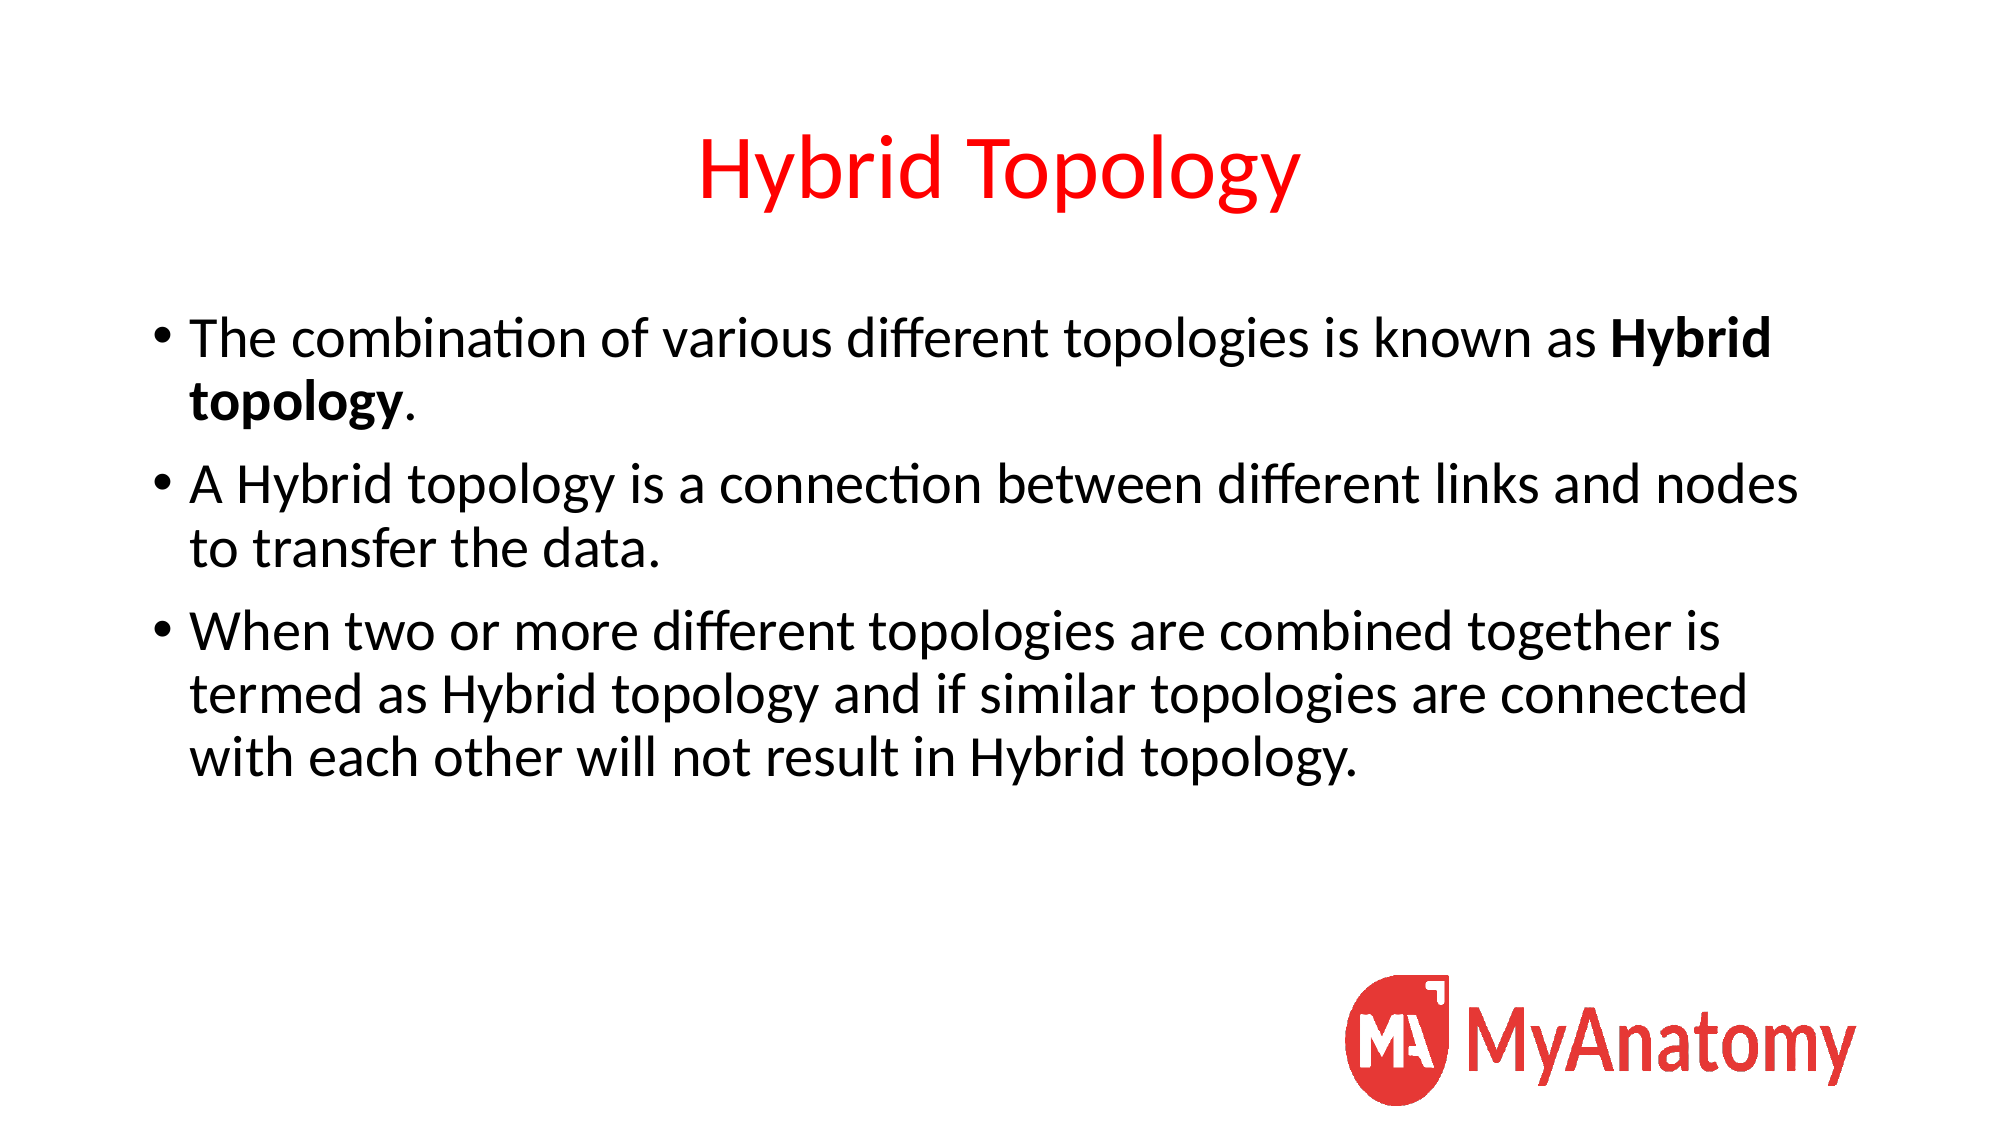

# Hybrid Topology
The combination of various different topologies is known as Hybrid topology.
A Hybrid topology is a connection between different links and nodes to transfer the data.
When two or more different topologies are combined together is termed as Hybrid topology and if similar topologies are connected with each other will not result in Hybrid topology.